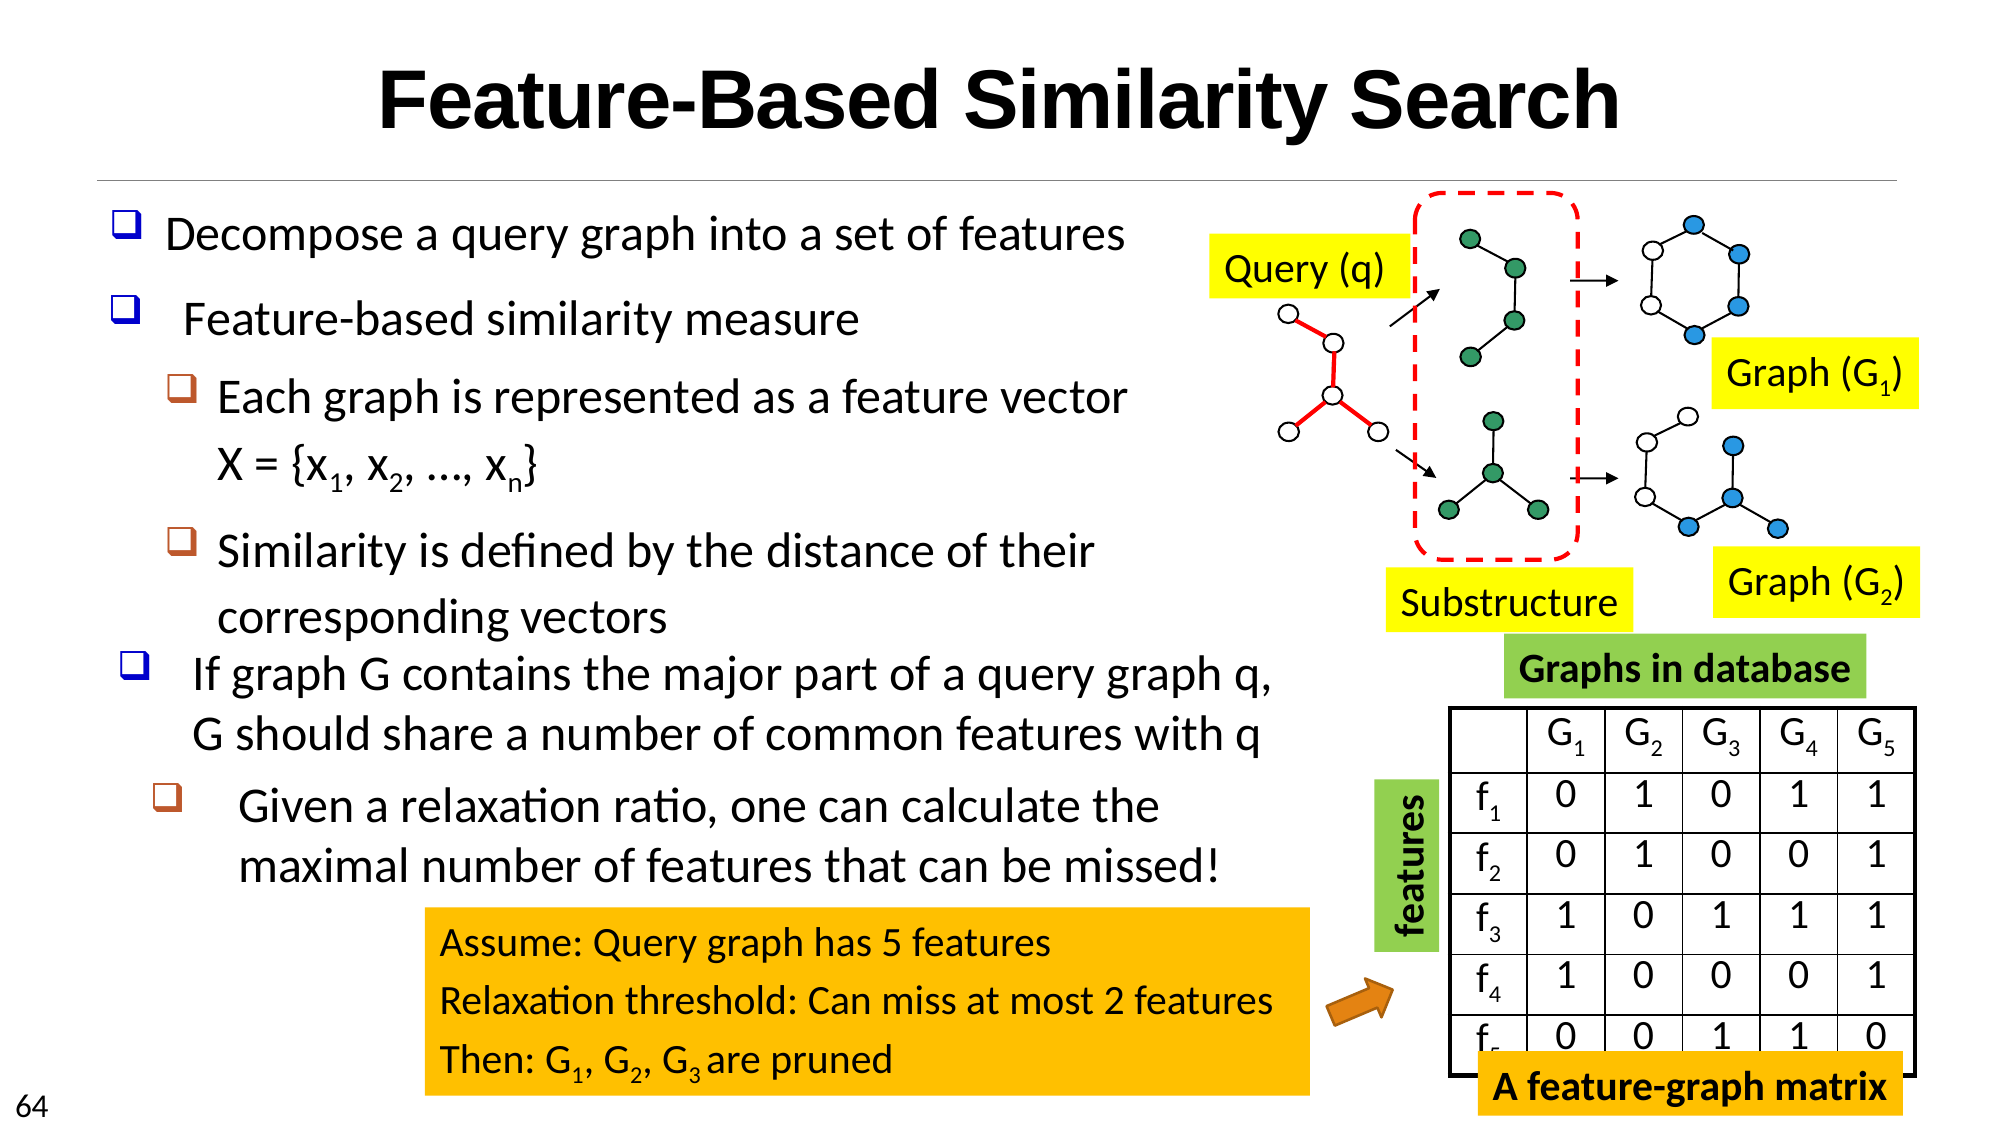

# Feature-Based Similarity Search
Decompose a query graph into a set of features

Substructure

Graph (G1)

Graph (G2)
Query (q)

Feature-based similarity measure
Each graph is represented as a feature vector X = {x1, x2, …, xn}
Similarity is defined by the distance of their corresponding vectors
If graph G contains the major part of a query graph q, G should share a number of common features with q
Given a relaxation ratio, one can calculate the maximal number of features that can be missed!
Graphs in database
|  | G1 | G2 | G3 | G4 | G5 |
| --- | --- | --- | --- | --- | --- |
| f1 | 0 | 1 | 0 | 1 | 1 |
| f2 | 0 | 1 | 0 | 0 | 1 |
| f3 | 1 | 0 | 1 | 1 | 1 |
| f4 | 1 | 0 | 0 | 0 | 1 |
| f5 | 0 | 0 | 1 | 1 | 0 |
features
A feature-graph matrix
Assume: Query graph has 5 features
Relaxation threshold: Can miss at most 2 features
Then: G1, G2, G3 are pruned